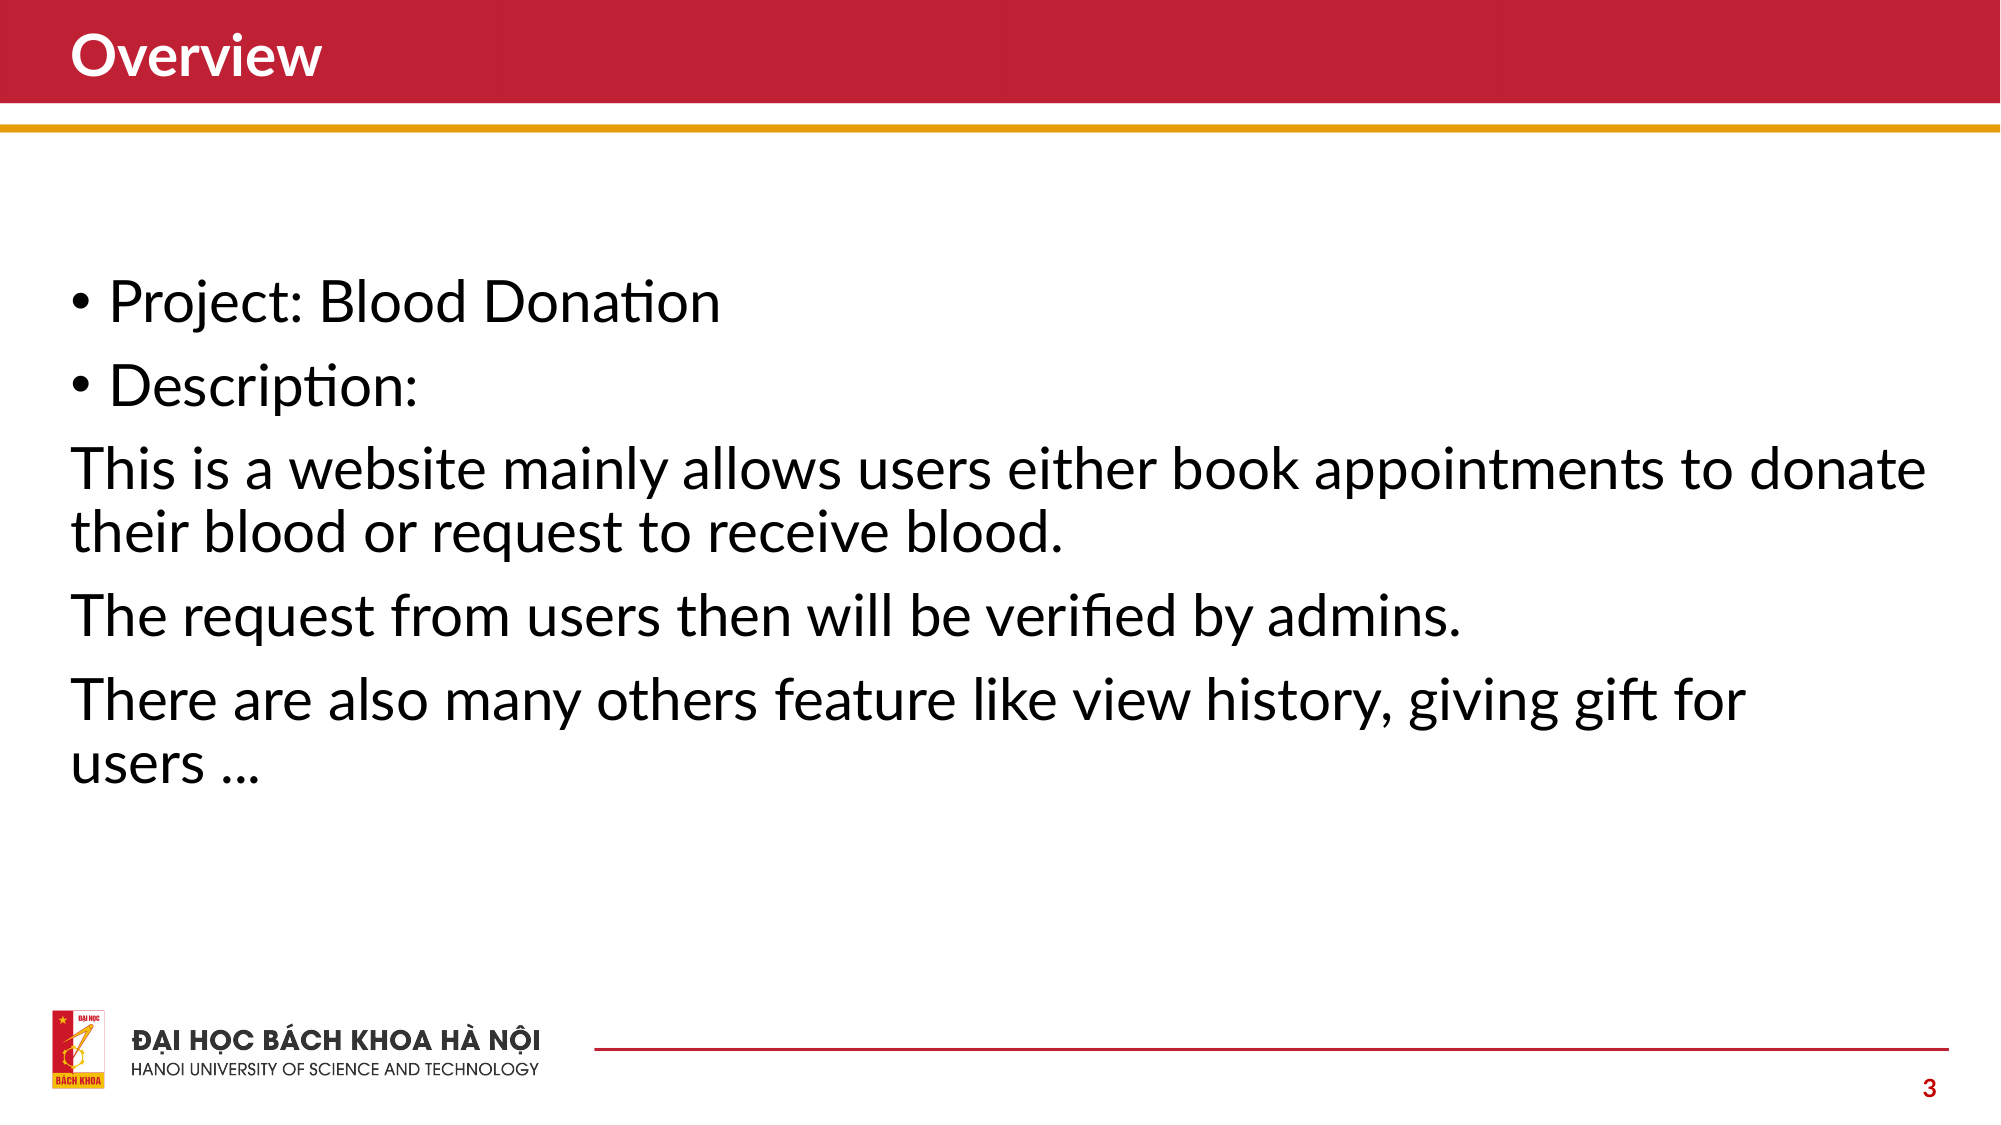

# Overview

Project: Blood Donation
Description:
This is a website mainly allows users either book appointments to donate their blood or request to receive blood.
The request from users then will be verified by admins.
There are also many others feature like view history, giving gift for users ...

3